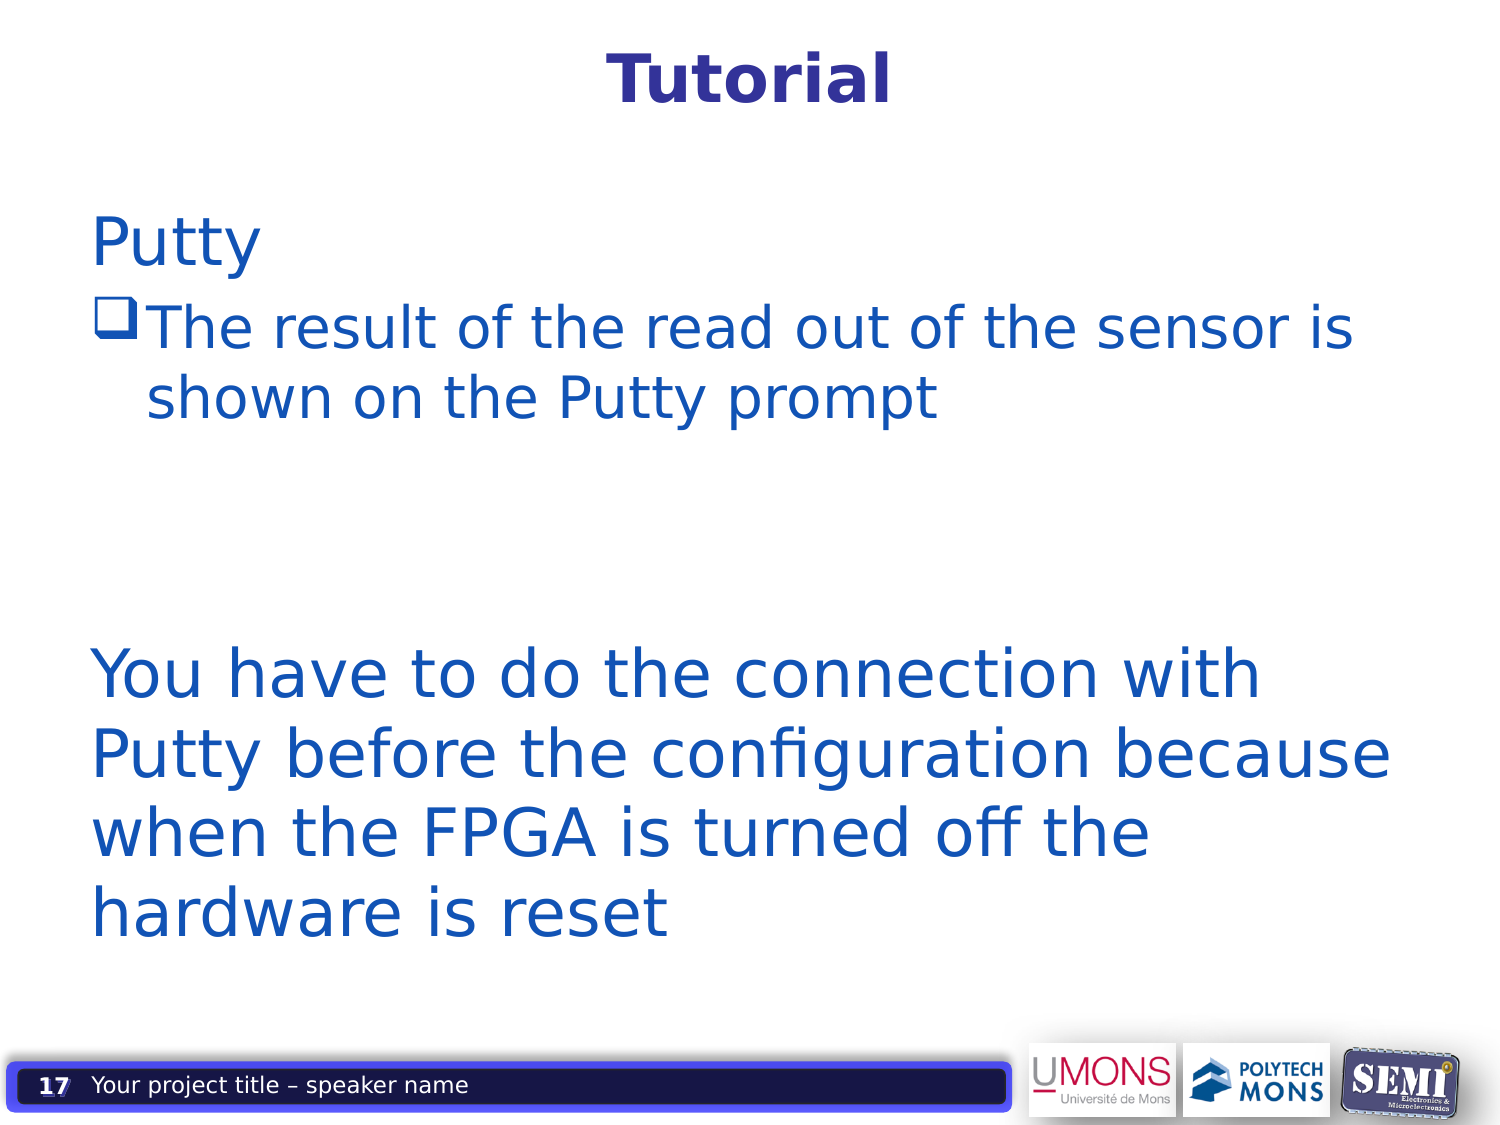

# Tutorial
Putty
The result of the read out of the sensor is shown on the Putty prompt

You have to do the connection with Putty before the configuration because when the FPGA is turned off the hardware is reset

17